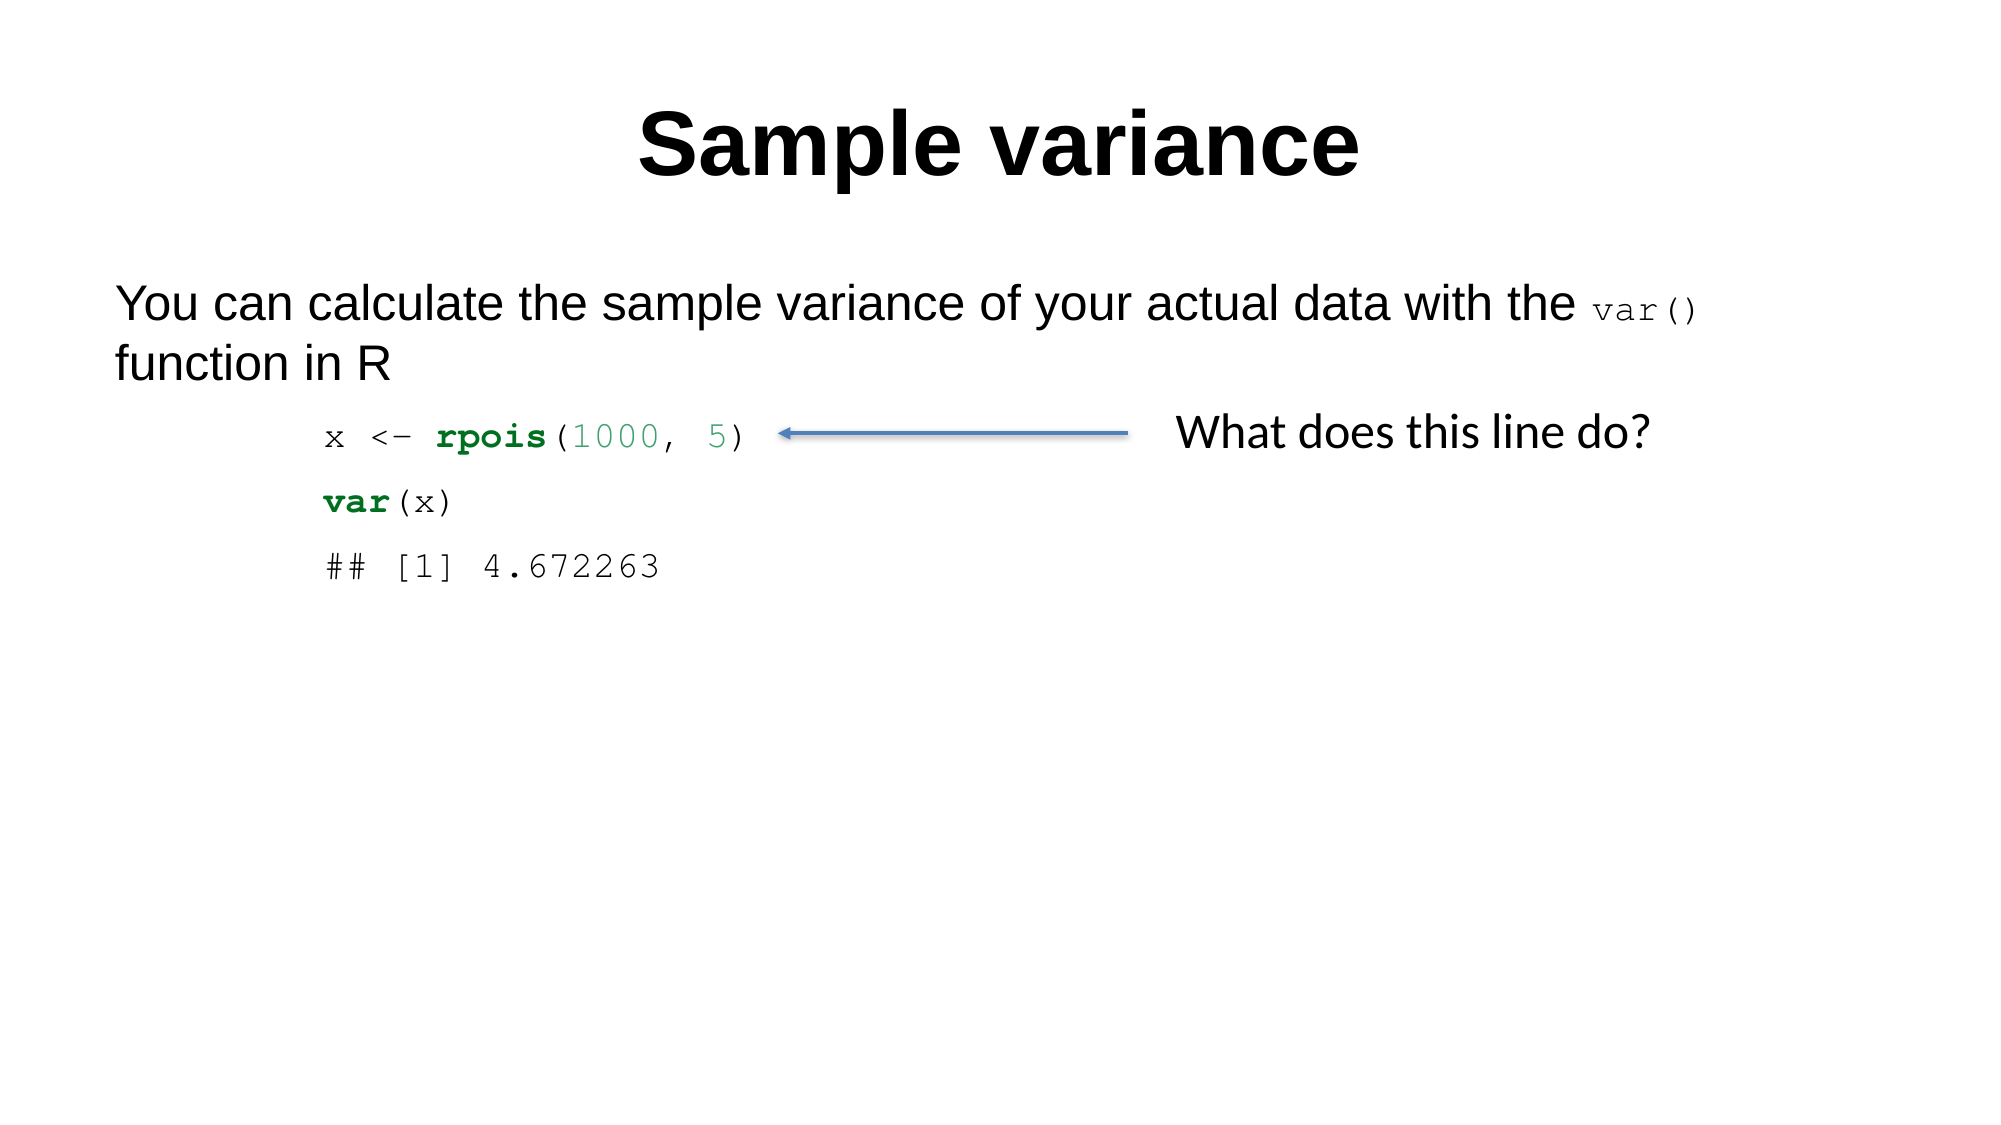

# Sample variance
You can calculate the sample variance of your actual data with the var() function in R
x <- rpois(1000, 5)
var(x)
## [1] 4.672263

What does this line do?